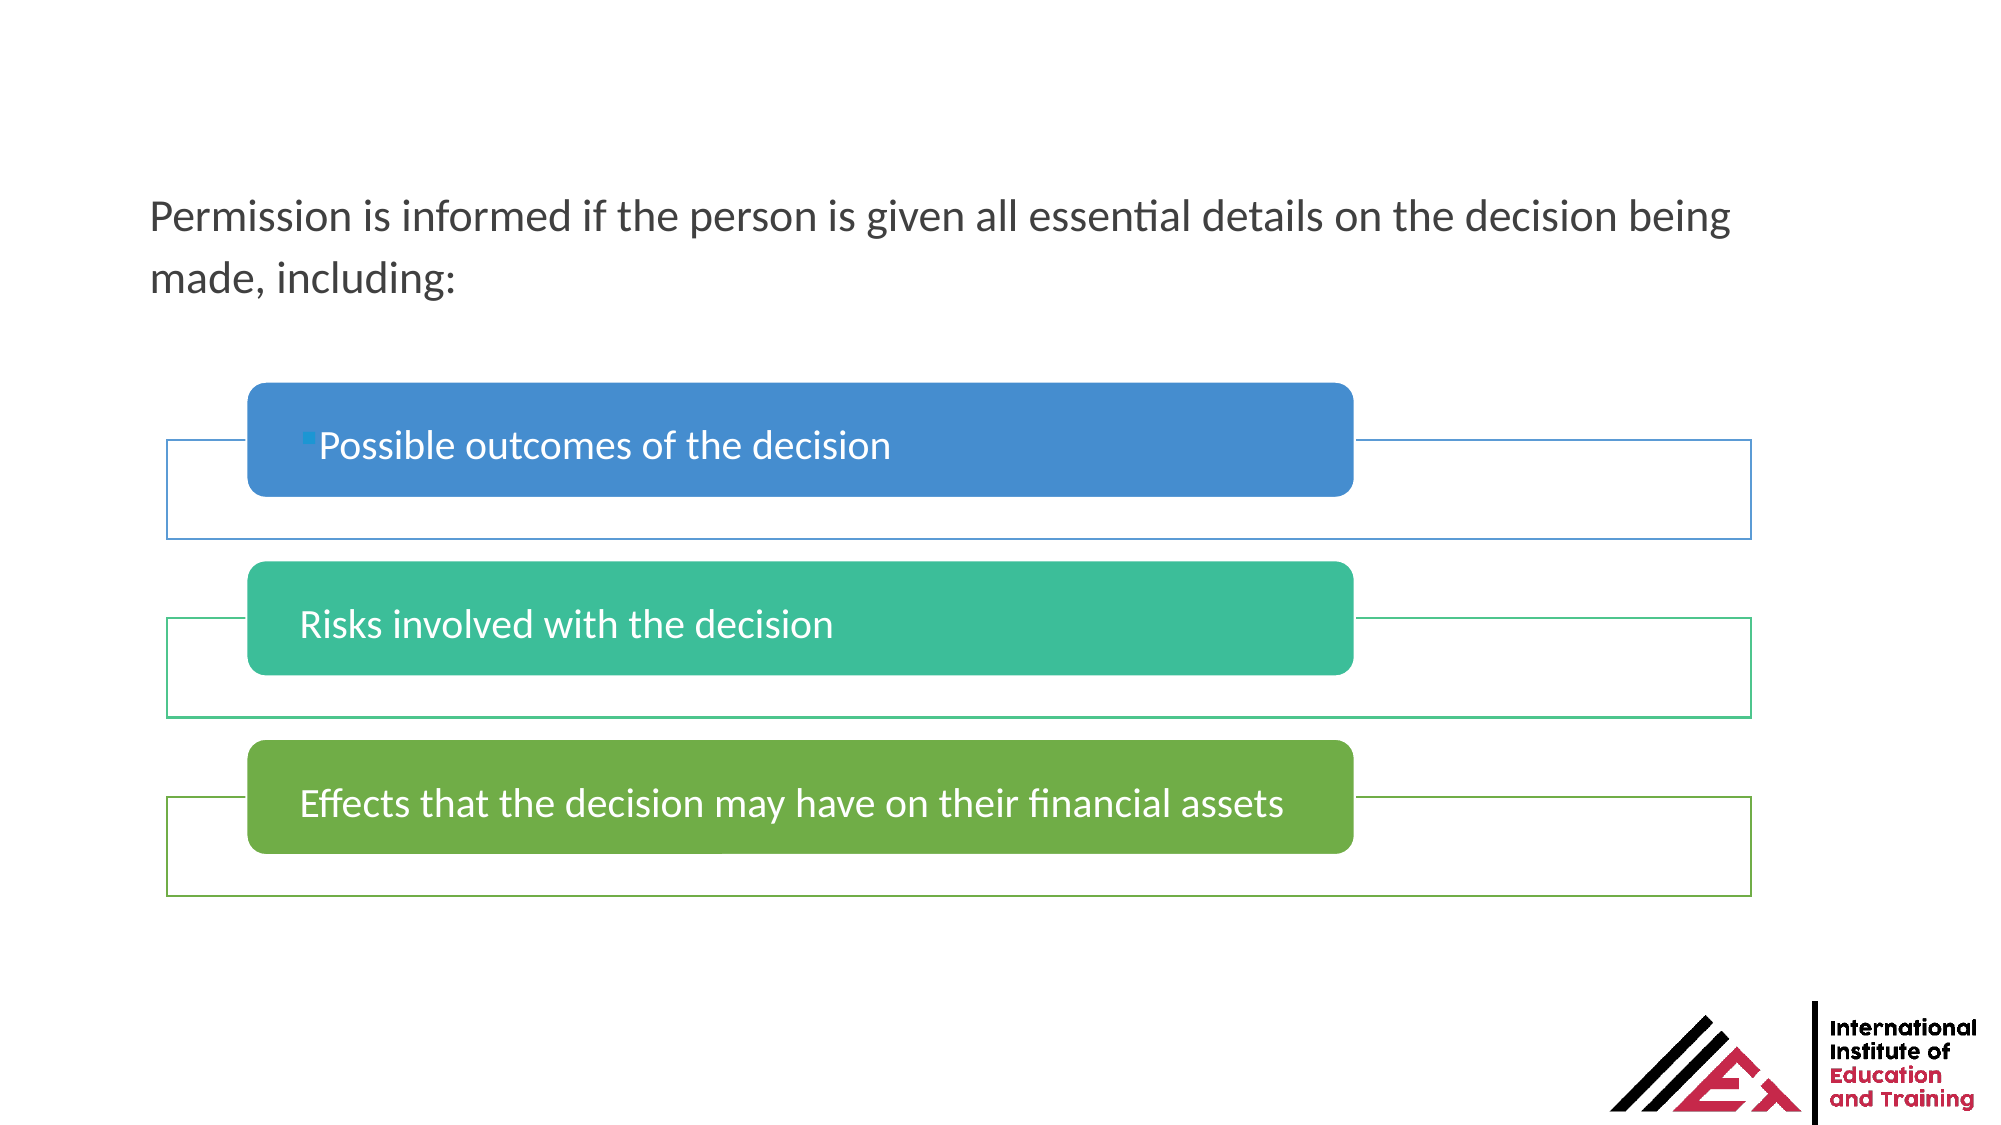

Permission is informed if the person is given all essential details on the decision being made, including:

Possible outcomes of the decision
Risks involved with the decision
Effects that the decision may have on their financial assets